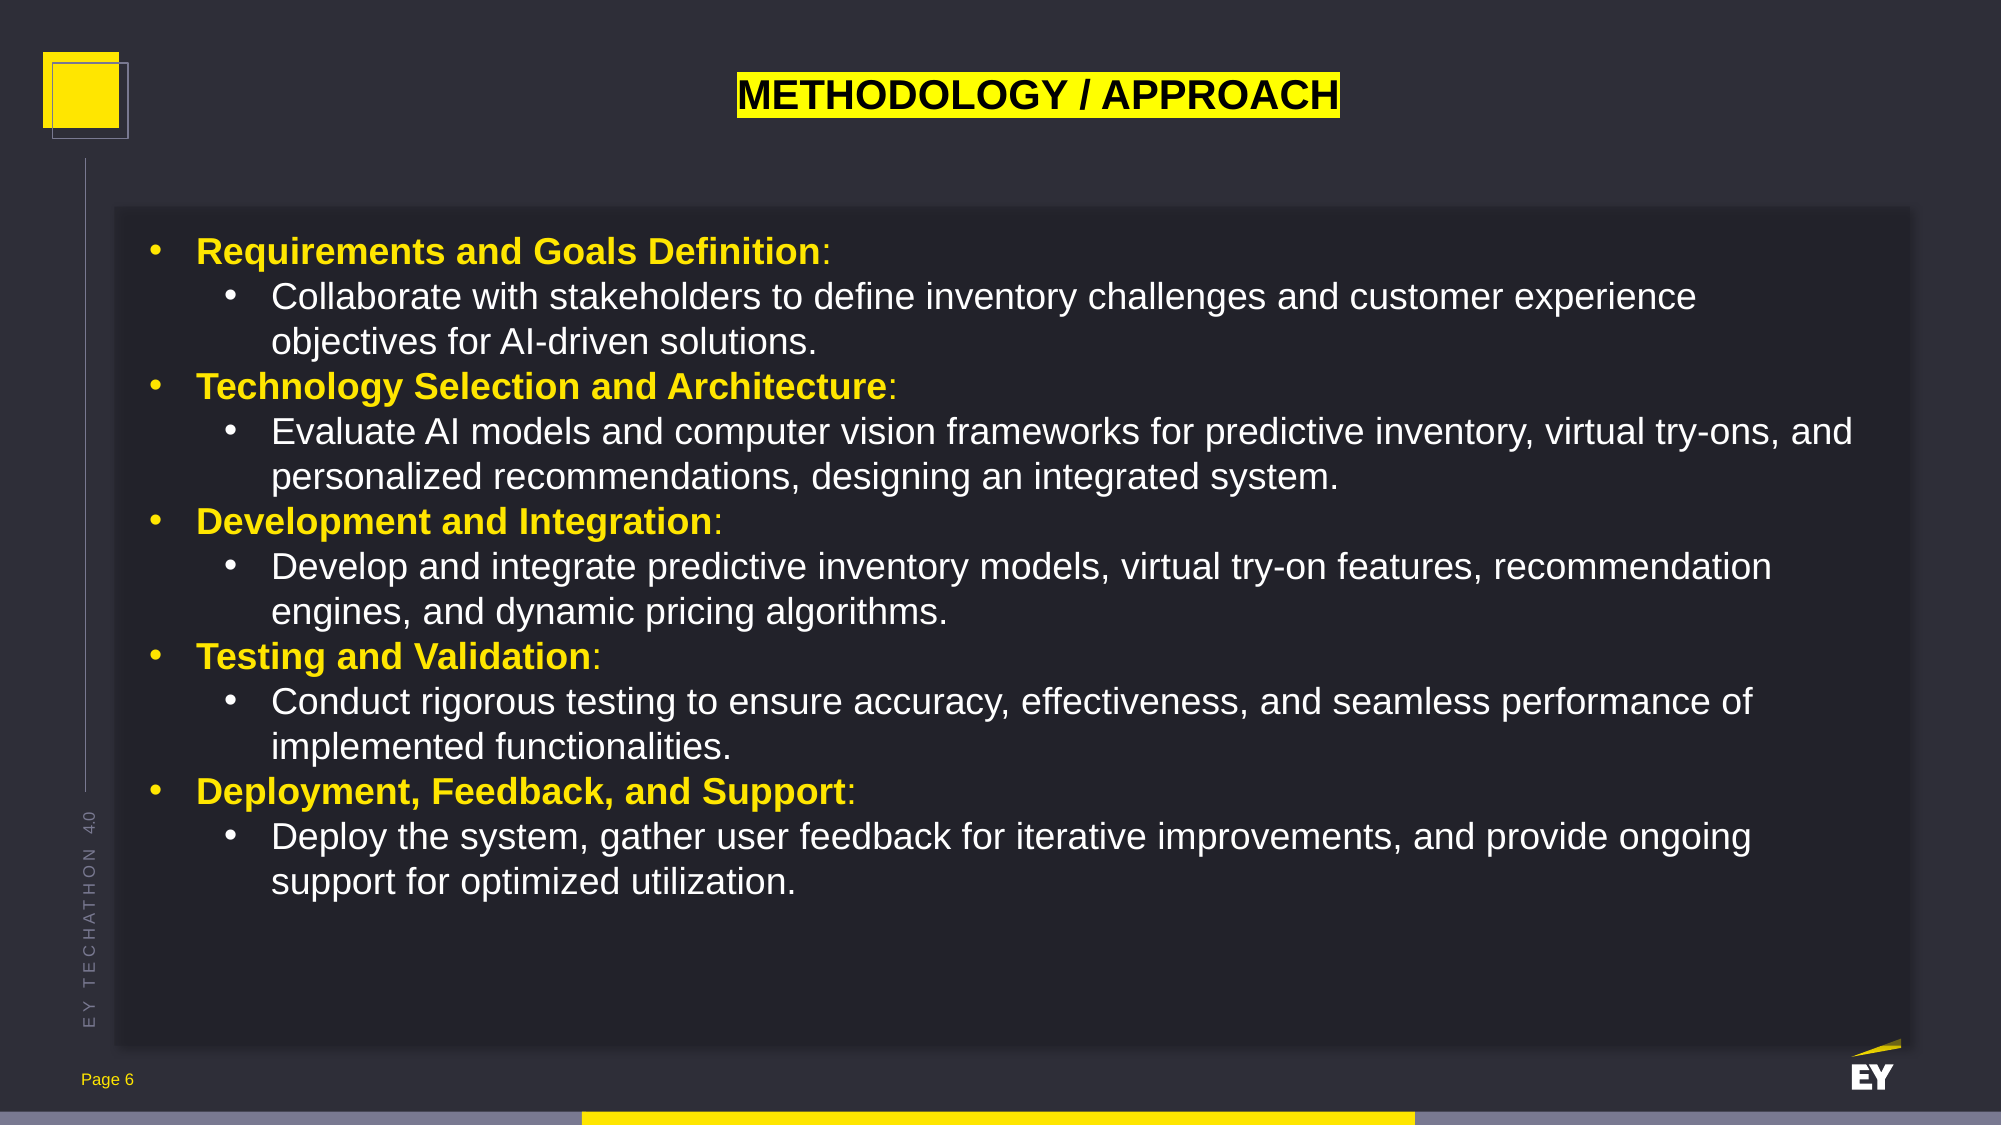

# METHODOLOGY / APPROACH

Requirements and Goals Definition:
Collaborate with stakeholders to define inventory challenges and customer experience objectives for AI-driven solutions.
Technology Selection and Architecture:
Evaluate AI models and computer vision frameworks for predictive inventory, virtual try-ons, and personalized recommendations, designing an integrated system.
Development and Integration:
Develop and integrate predictive inventory models, virtual try-on features, recommendation engines, and dynamic pricing algorithms.
Testing and Validation:
Conduct rigorous testing to ensure accuracy, effectiveness, and seamless performance of implemented functionalities.
Deployment, Feedback, and Support:
Deploy the system, gather user feedback for iterative improvements, and provide ongoing support for optimized utilization.